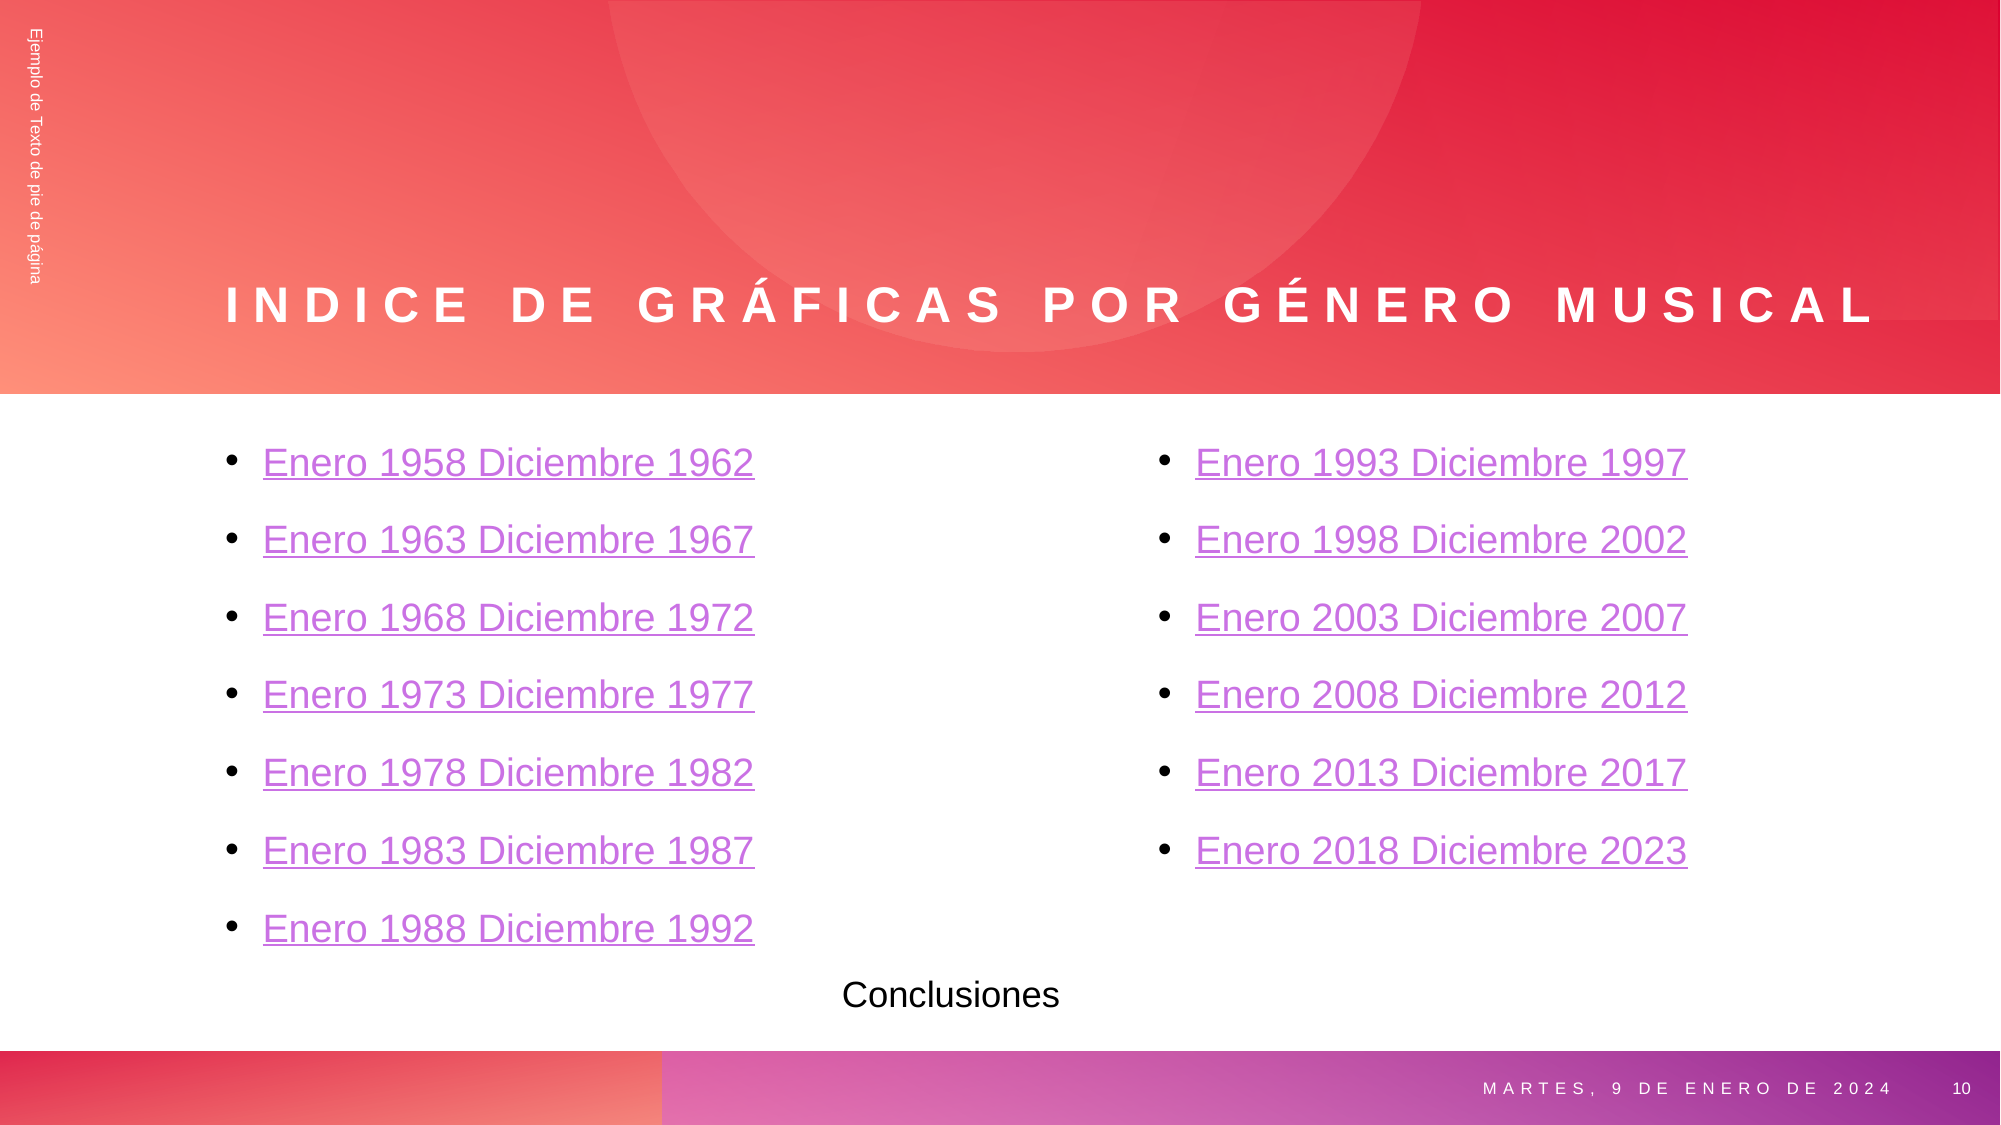

# INDICE dE Gráficas por género musical
Ejemplo de Texto de pie de página
Enero 1958 Diciembre 1962
Enero 1963 Diciembre 1967
Enero 1968 Diciembre 1972
Enero 1973 Diciembre 1977
Enero 1978 Diciembre 1982
Enero 1983 Diciembre 1987
Enero 1988 Diciembre 1992
Enero 1993 Diciembre 1997
Enero 1998 Diciembre 2002
Enero 2003 Diciembre 2007
Enero 2008 Diciembre 2012
Enero 2013 Diciembre 2017
Enero 2018 Diciembre 2023
Conclusiones
Martes, 9 de Enero de 2024
10